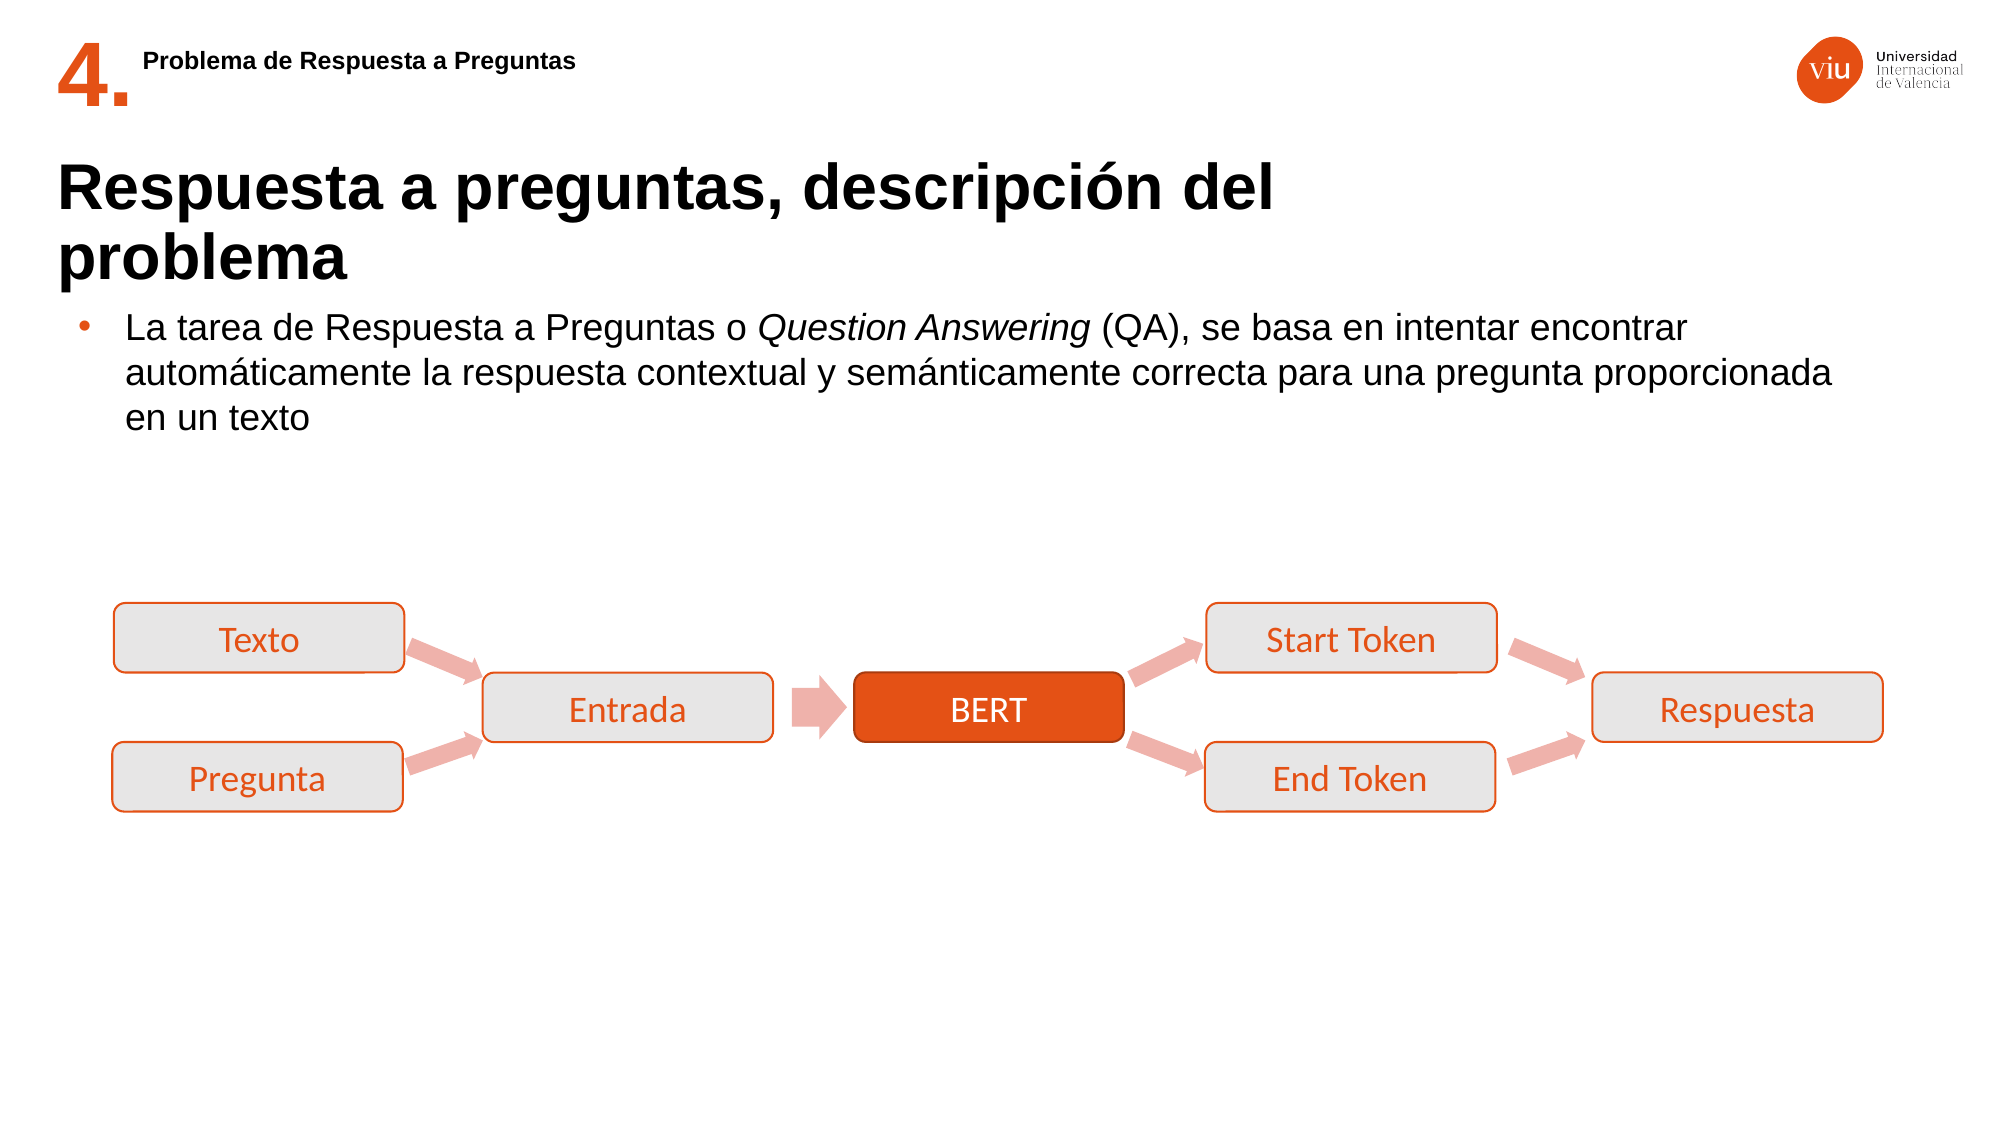

Problema de Respuesta a Preguntas
4.
Respuesta a preguntas, descripción del problema
La tarea de Respuesta a Preguntas o Question Answering (QA), se basa en intentar encontrar automáticamente la respuesta contextual y semánticamente correcta para una pregunta proporcionada en un texto
Texto
Start Token

BERT
Respuesta
Entrada

Pregunta
End Token